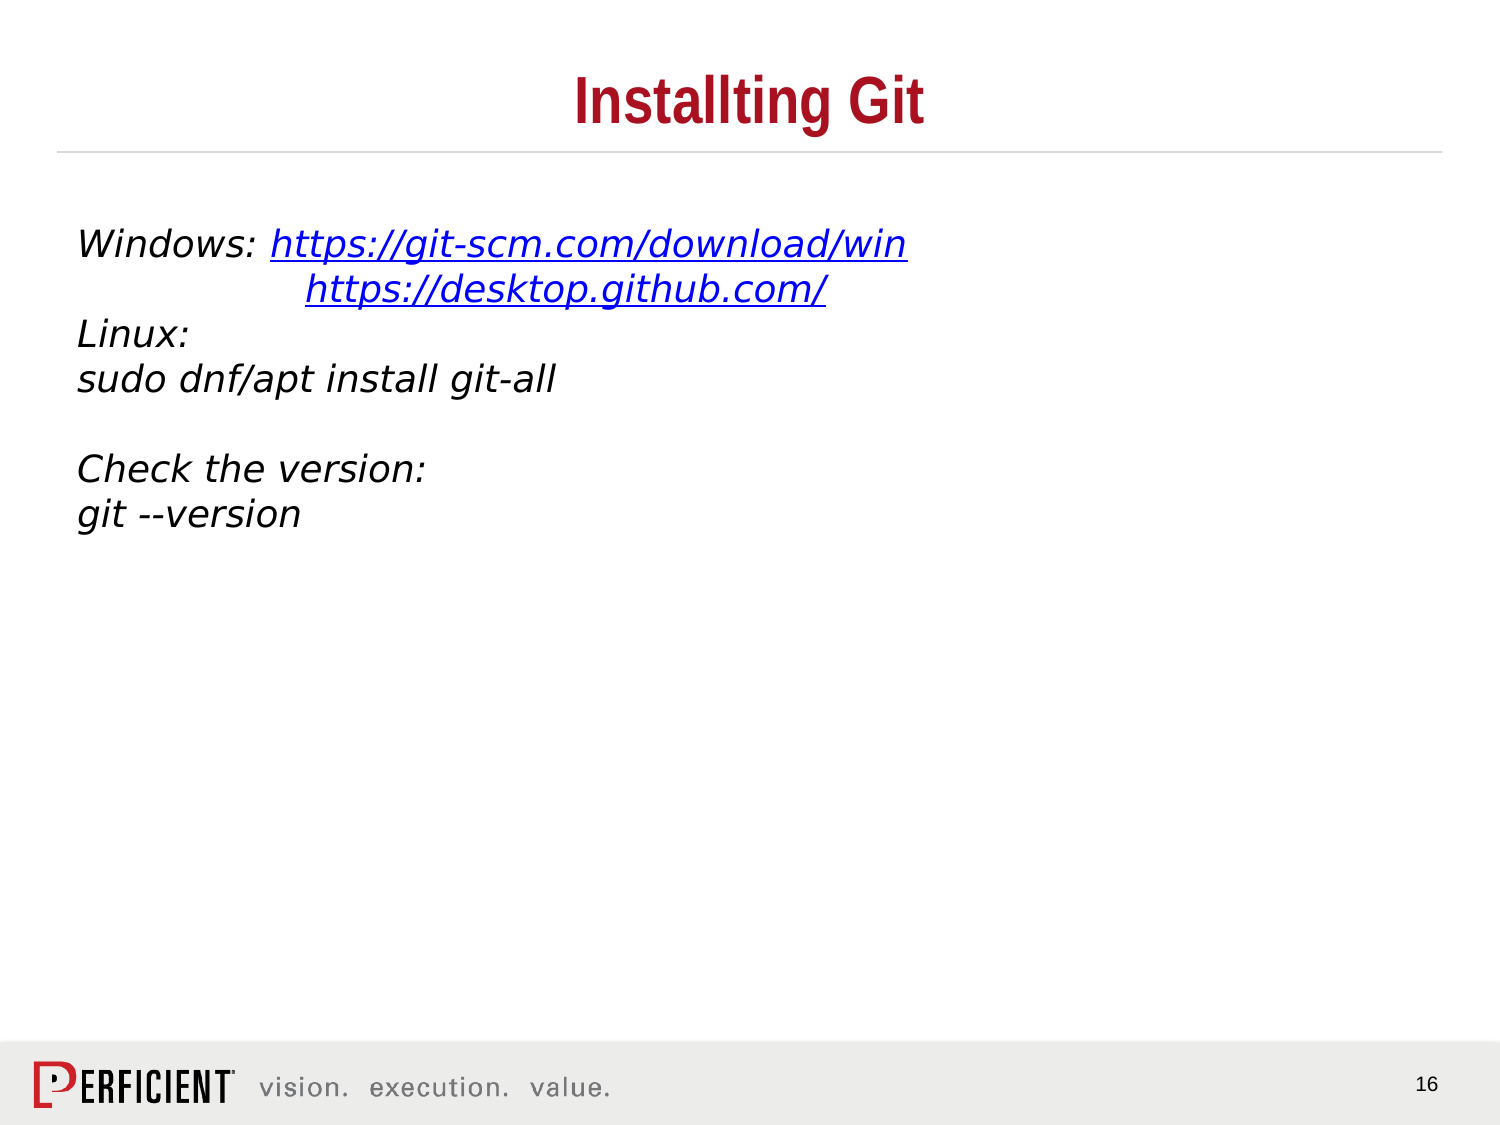

# Installting Git
Windows: https://git-scm.com/download/win
                   https://desktop.github.com/
Linux:
sudo dnf/apt install git-all

Check the version:
git --version